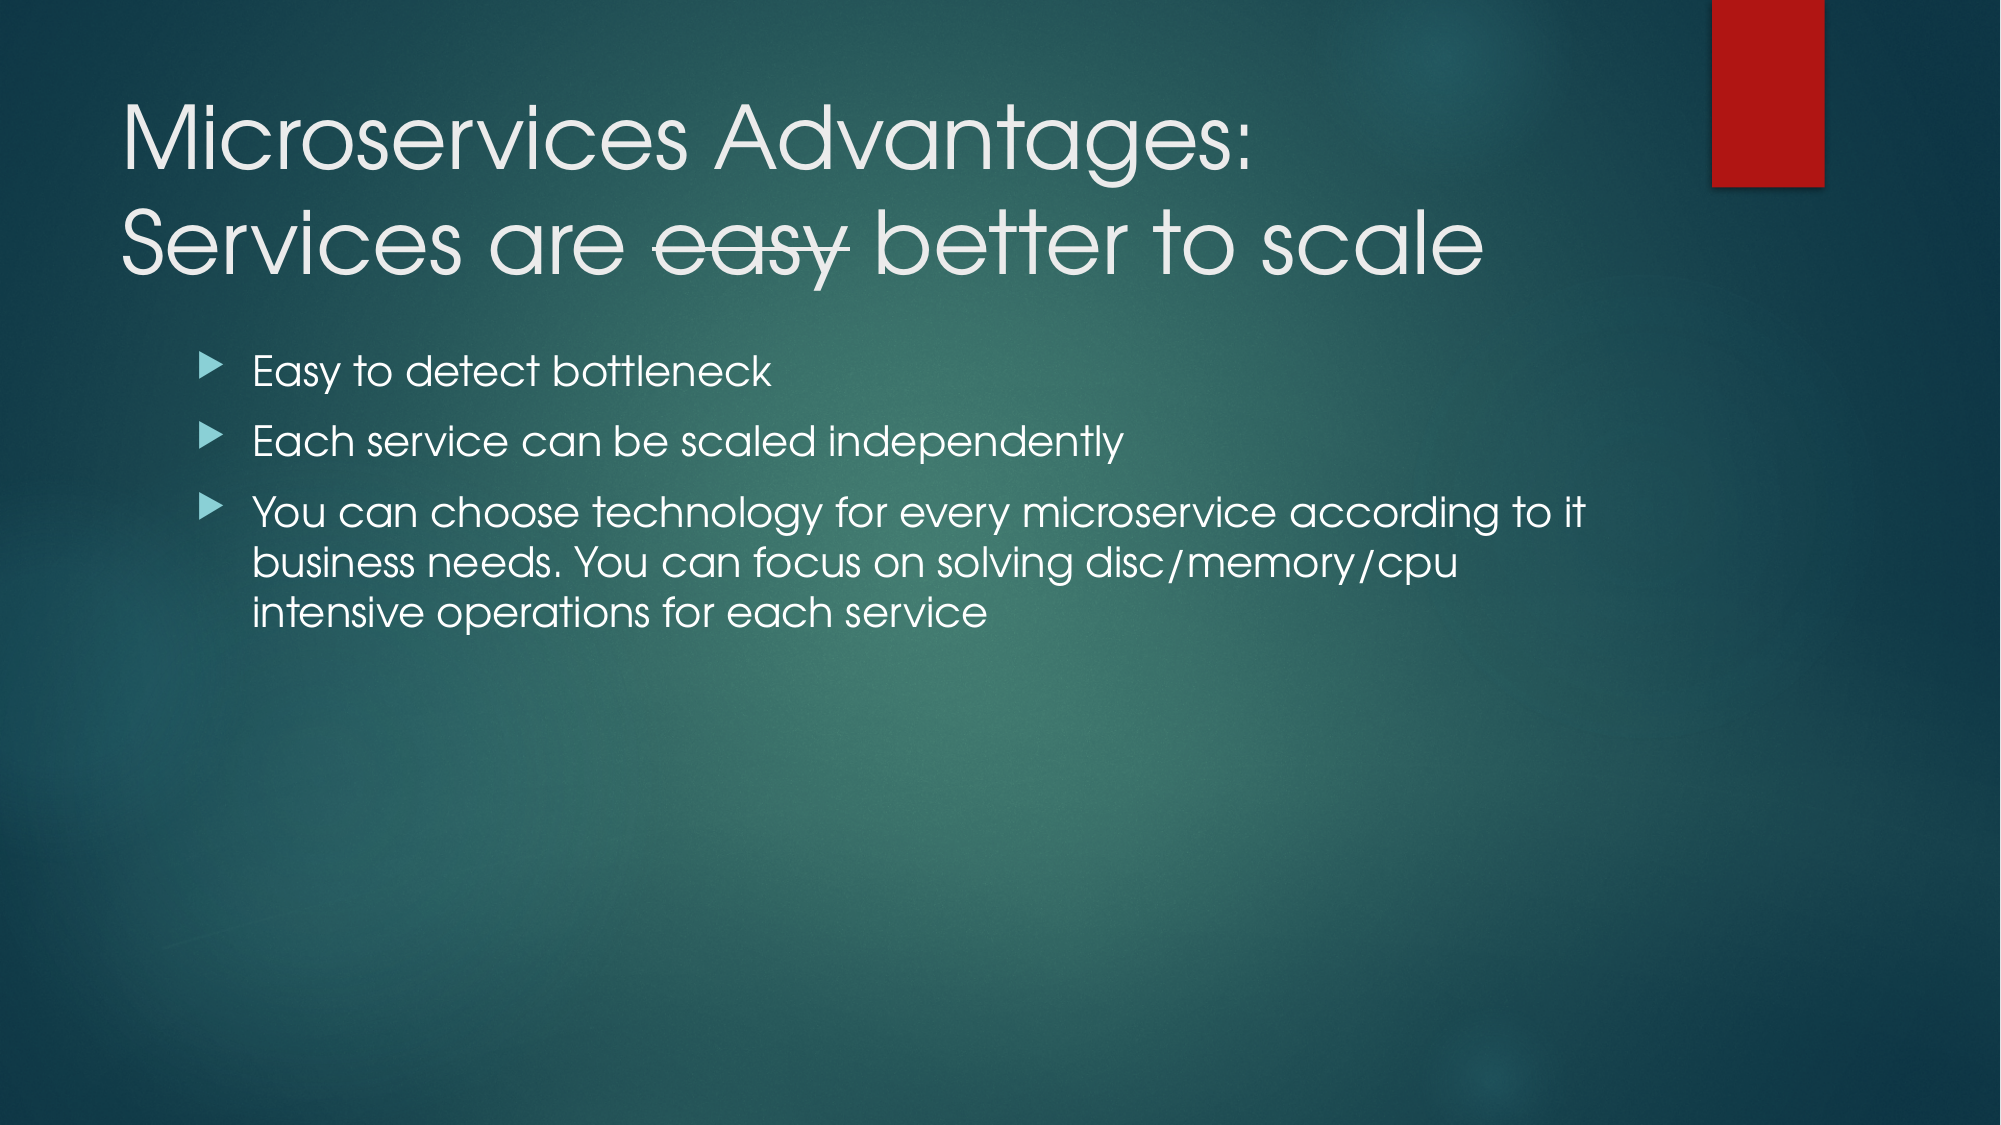

# Microservices Advantages: Services are easy better to scale
Easy to detect bottleneck
Each service can be scaled independently
You can choose technology for every microservice according to it business needs. You can focus on solving disc/memory/cpu intensive operations for each service